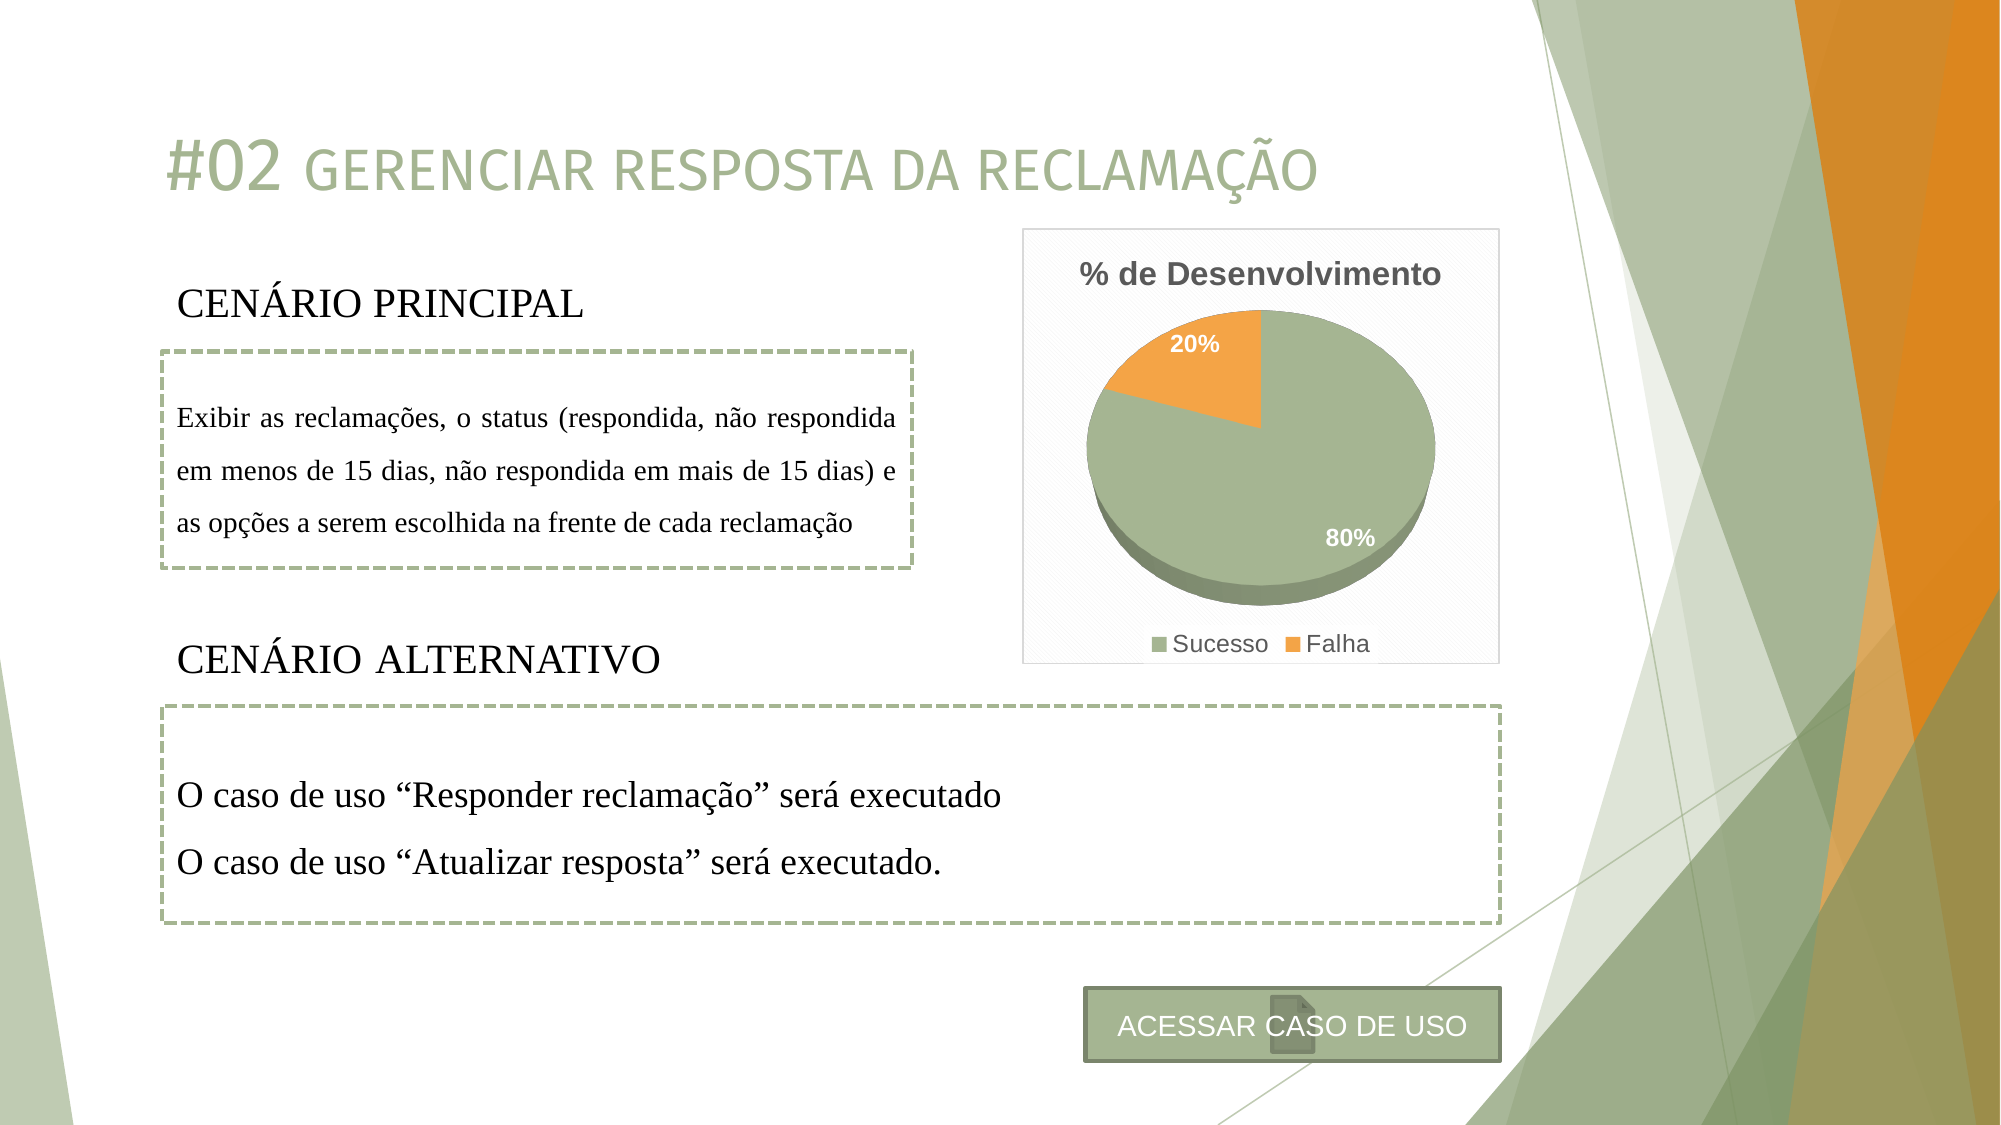

# #02 GERENCIAR RESPOSTA DA RECLAMAÇÃO

[unsupported chart]

CENÁRIO PRINCIPAL
Exibir as reclamações, o status (respondida, não respondida em menos de 15 dias, não respondida em mais de 15 dias) e as opções a serem escolhida na frente de cada reclamação
CENÁRIO ALTERNATIVO
O caso de uso “Responder reclamação” será executado
O caso de uso “Atualizar resposta” será executado.
ACESSAR CASO DE USO